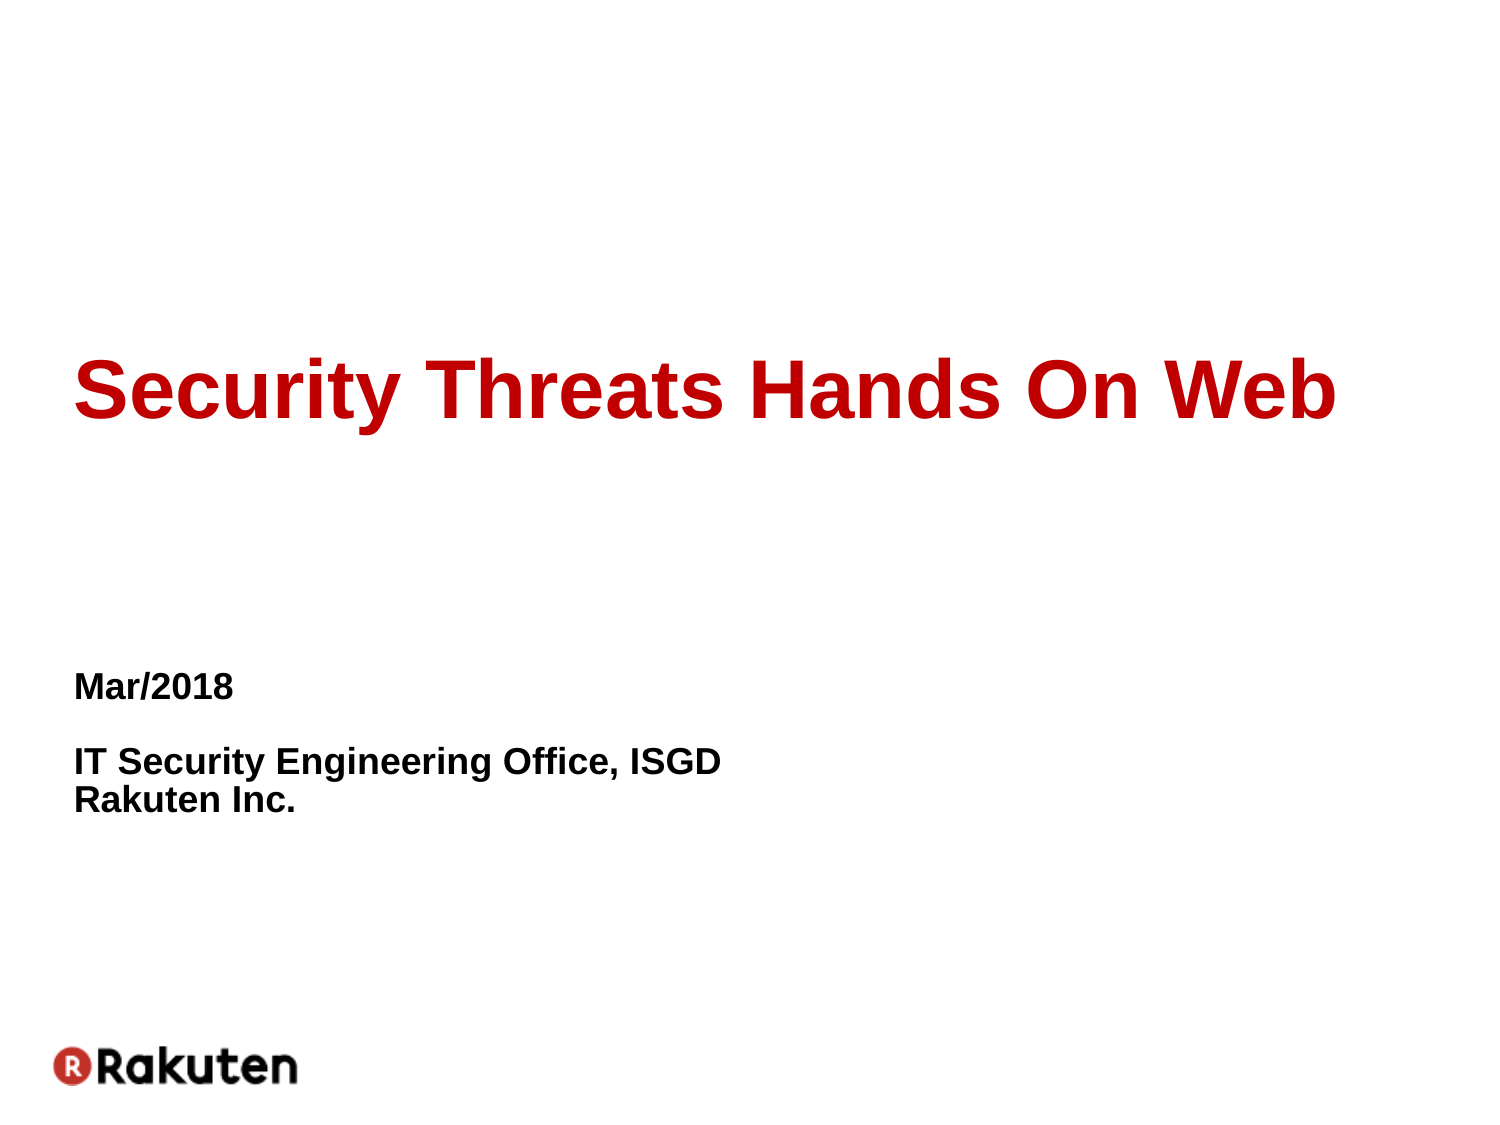

# Security Threats Hands On Web
Mar/2018

IT Security Engineering Office, ISGD
Rakuten Inc.